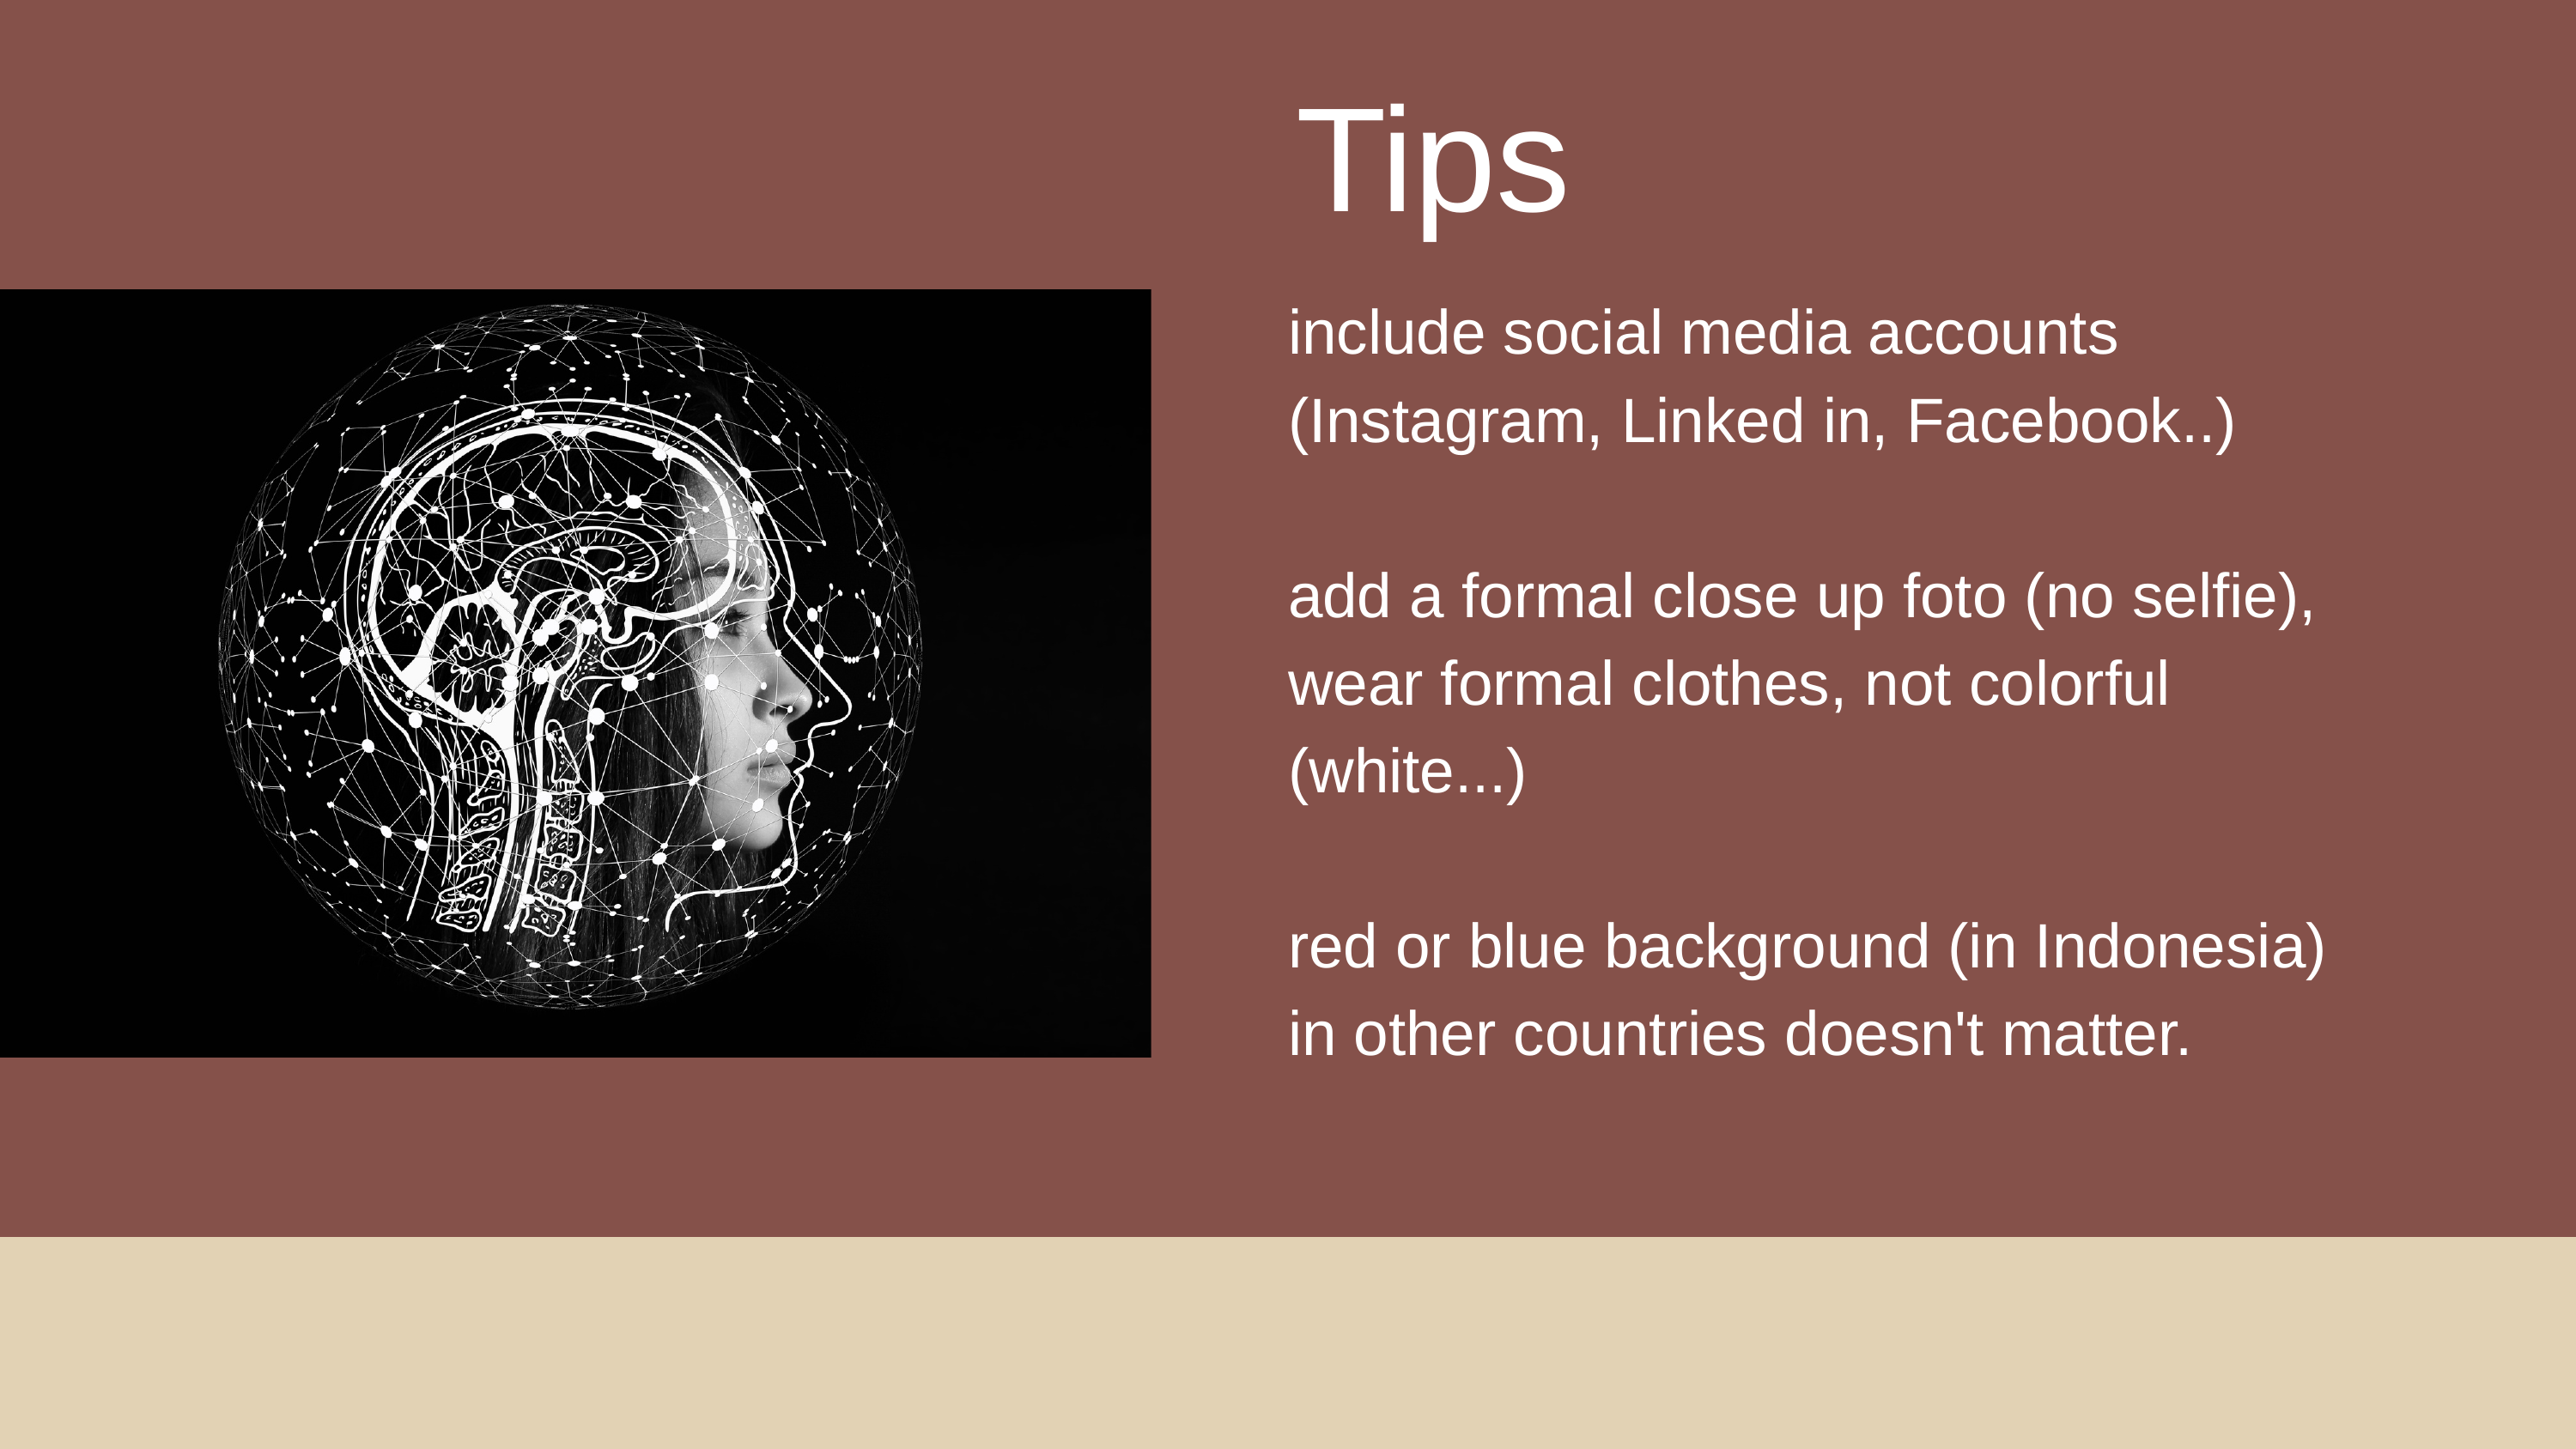

Tips
include social media accounts (Instagram, Linked in, Facebook..)

add a formal close up foto (no selfie), wear formal clothes, not colorful (white...)

red or blue background (in Indonesia) in other countries doesn't matter.